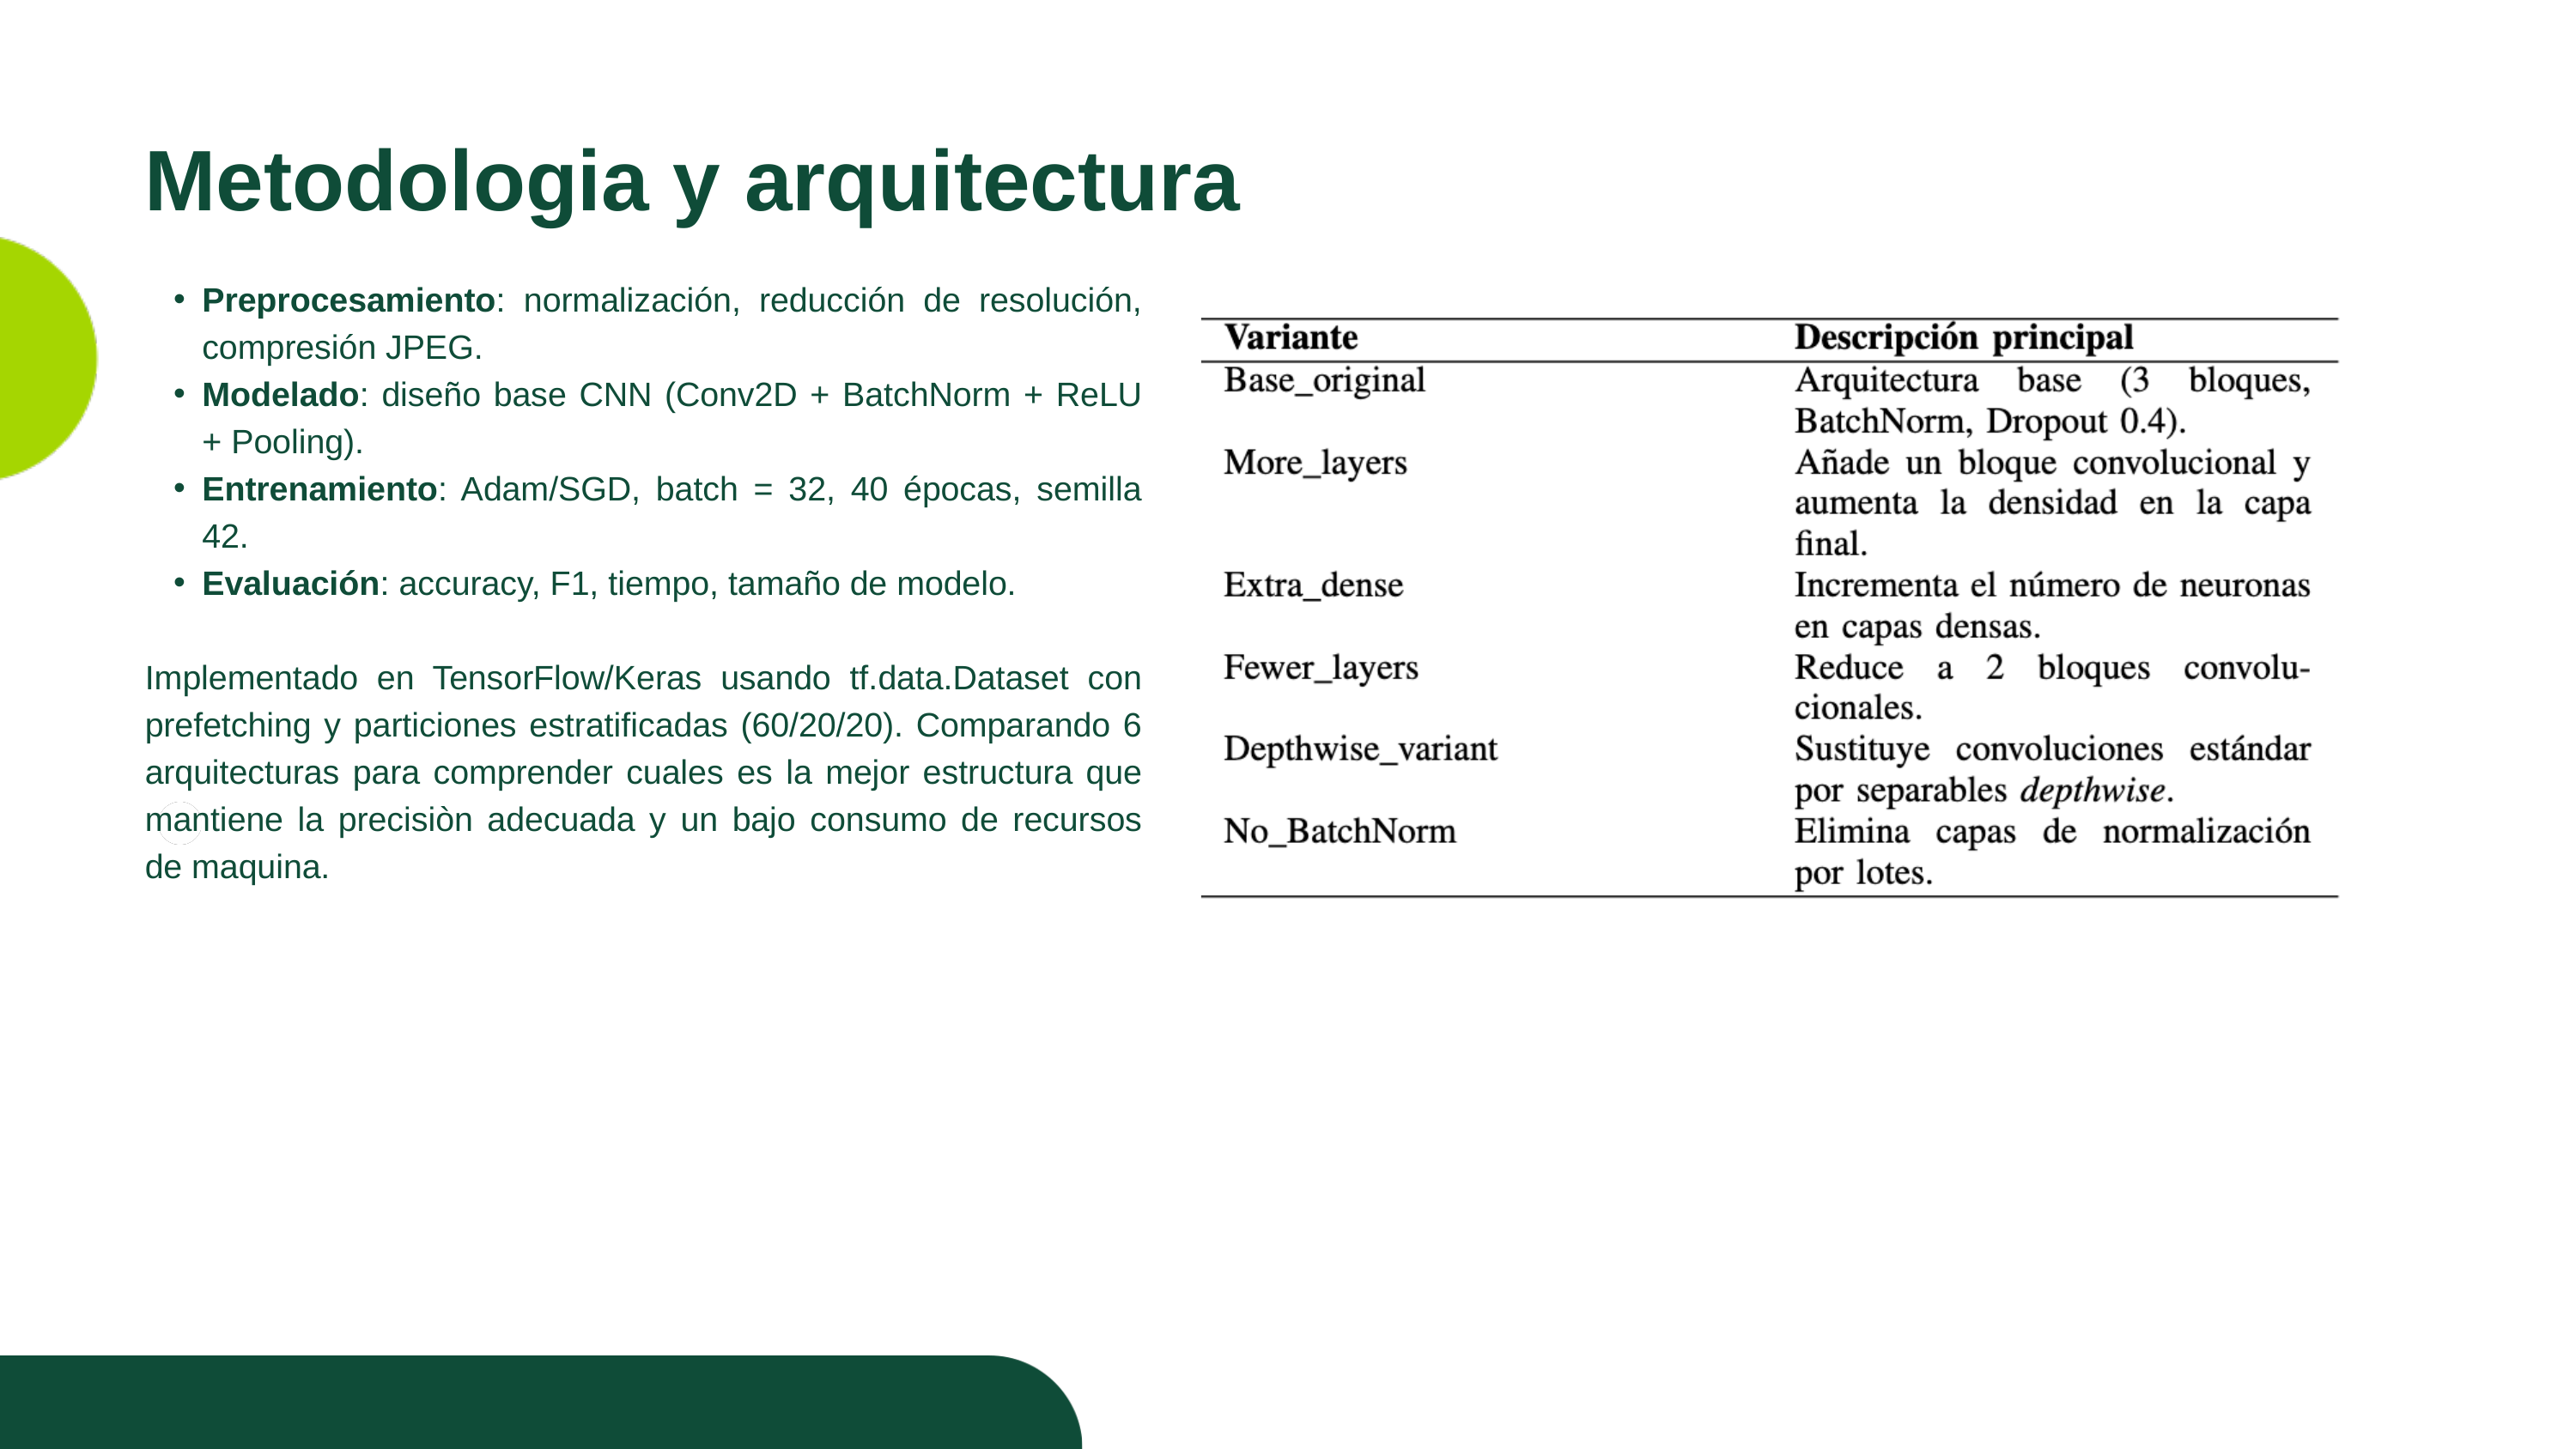

03
Metodologia y arquitectura

Preprocesamiento: normalización, reducción de resolución, compresión JPEG.
Modelado: diseño base CNN (Conv2D + BatchNorm + ReLU + Pooling).
Entrenamiento: Adam/SGD, batch = 32, 40 épocas, semilla 42.
Evaluación: accuracy, F1, tiempo, tamaño de modelo.

Implementado en TensorFlow/Keras usando tf.data.Dataset con prefetching y particiones estratificadas (60/20/20). Comparando 6 arquitecturas para comprender cuales es la mejor estructura que mantiene la precisiòn adecuada y un bajo consumo de recursos de maquina.

Website